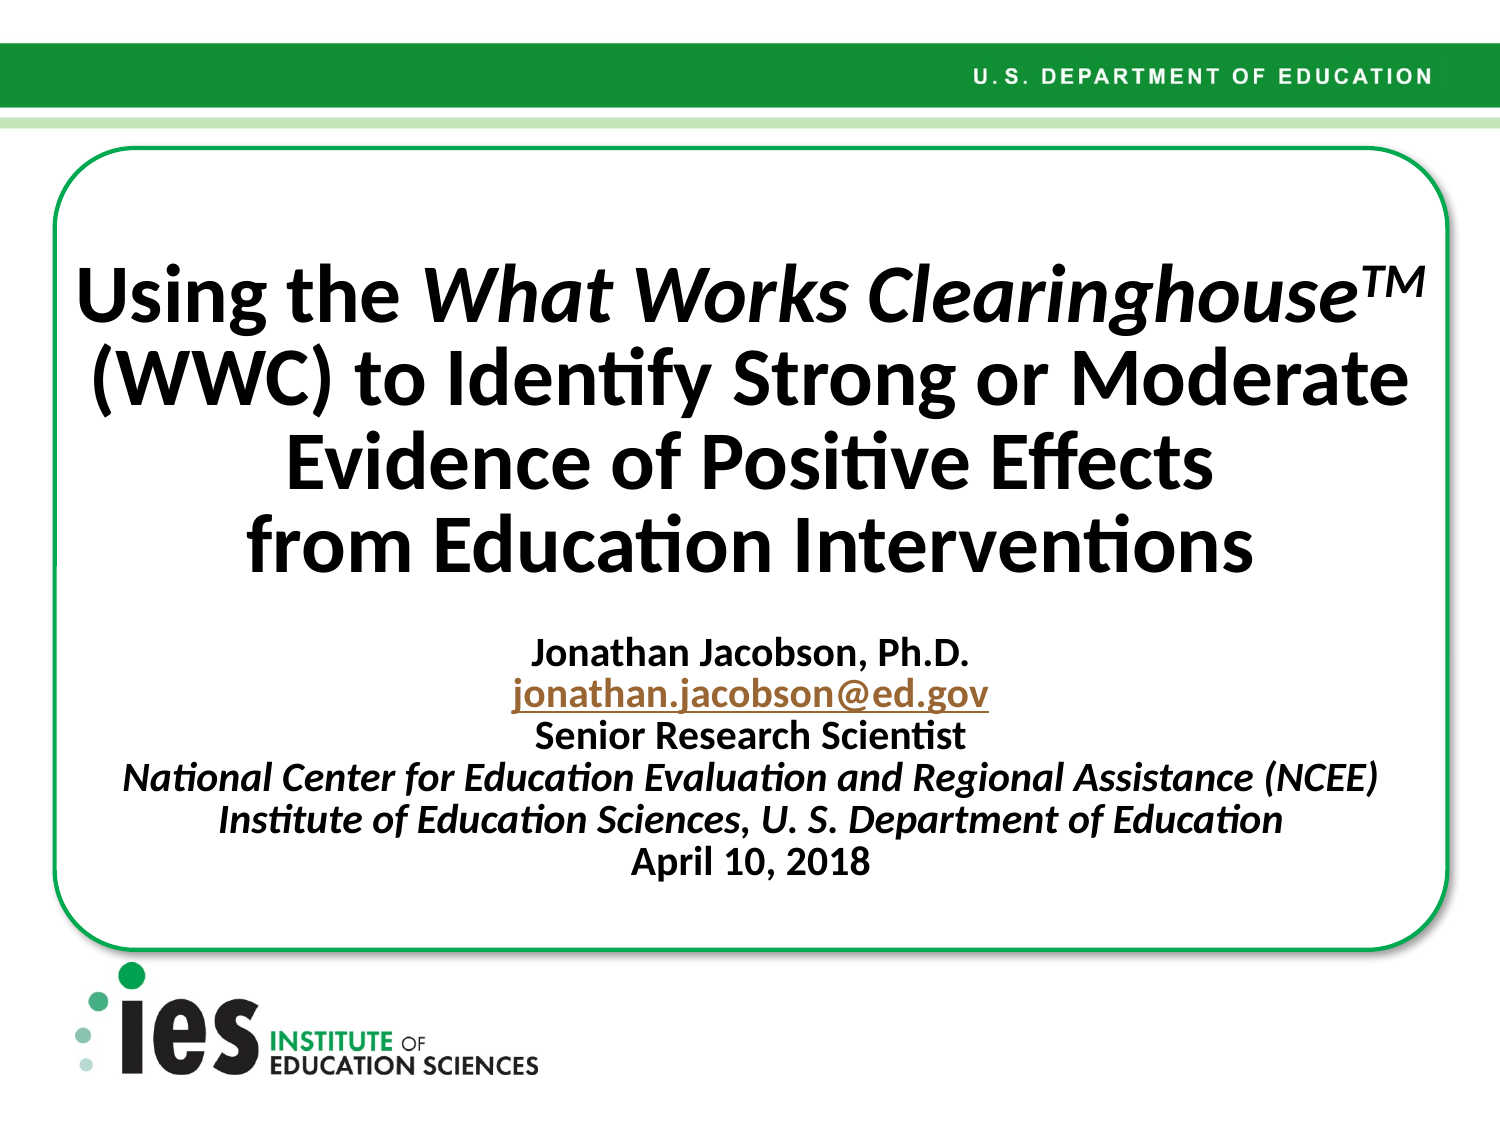

# Using the What Works ClearinghouseTM (WWC) to Identify Strong or Moderate Evidence of Positive Effects from Education Interventions Jonathan Jacobson, Ph.D. jonathan.jacobson@ed.gov Senior Research Scientist National Center for Education Evaluation and Regional Assistance (NCEE) Institute of Education Sciences, U. S. Department of Education April 10, 2018